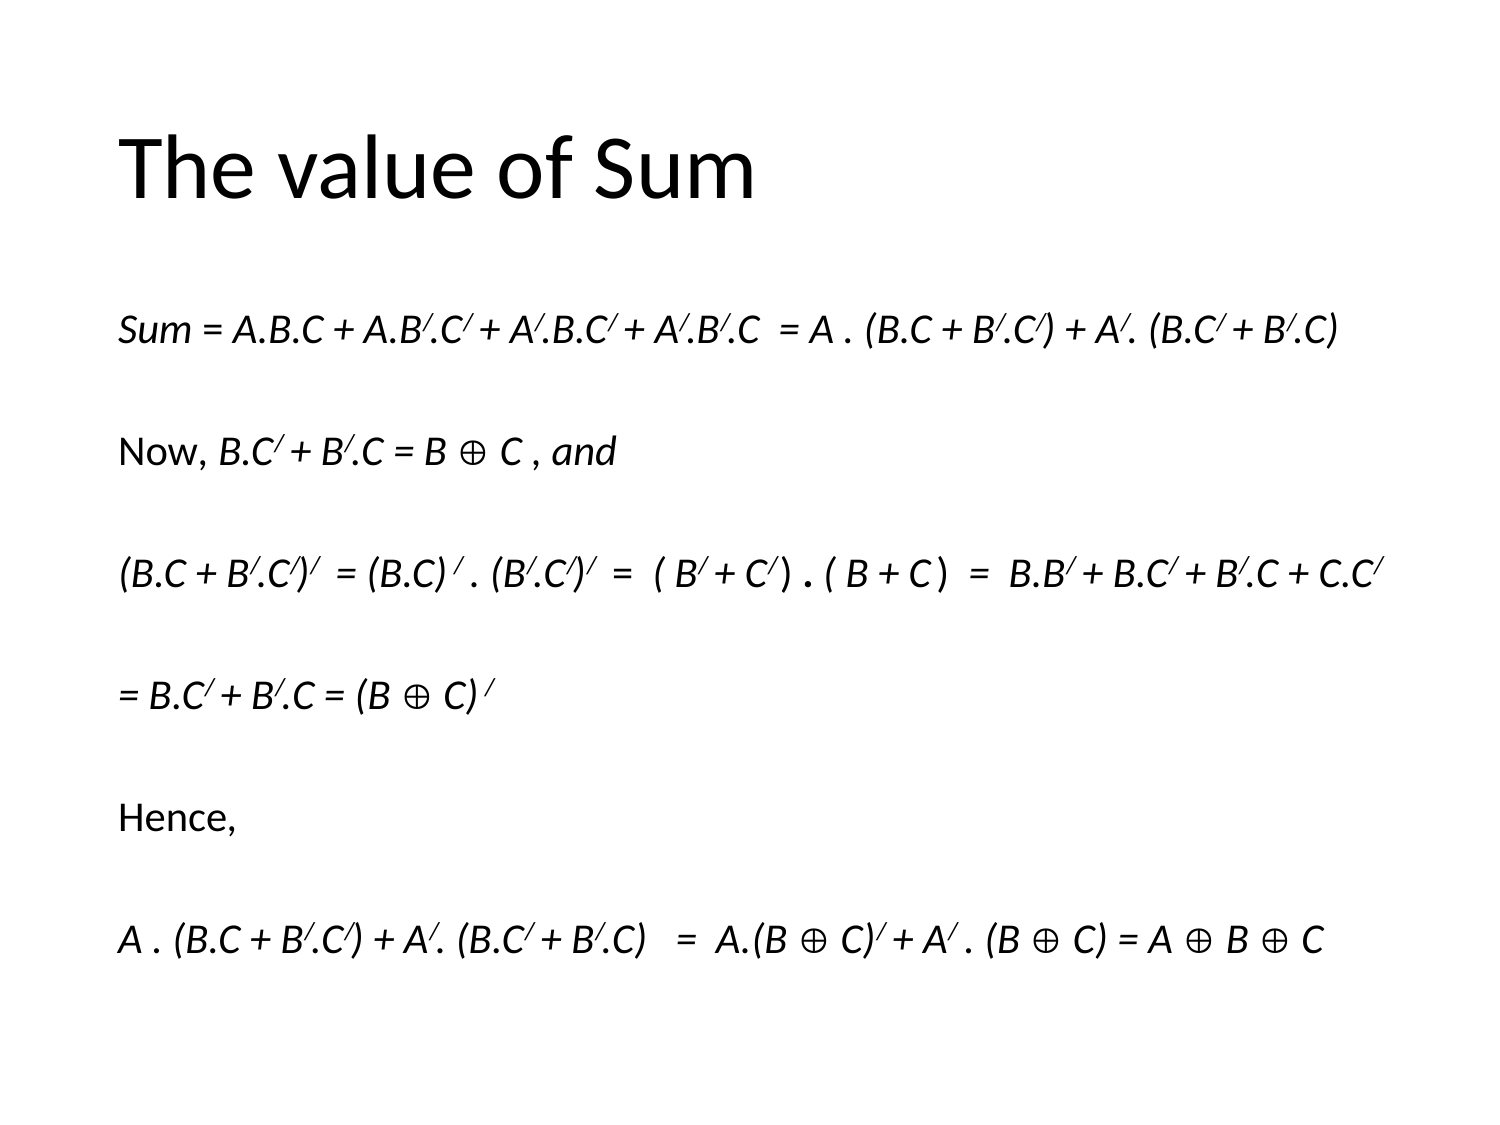

# The value of Sum
Sum = A.B.C + A.B/.C/ + A/.B.C/ + A/.B/.C  = A . (B.C + B/.C/) + A/. (B.C/ + B/.C)

Now, B.C/ + B/.C = B ⊕ C , and

(B.C + B/.C/)/  = (B.C) / . (B/.C/)/  =  ( B/ + C/ ) . ( B + C )  =  B.B/ + B.C/ + B/.C + C.C/

= B.C/ + B/.C = (B ⊕ C) /

Hence,

A . (B.C + B/.C/) + A/. (B.C/ + B/.C)   =  A.(B ⊕ C)/ + A/ . (B ⊕ C) = A ⊕ B ⊕ C